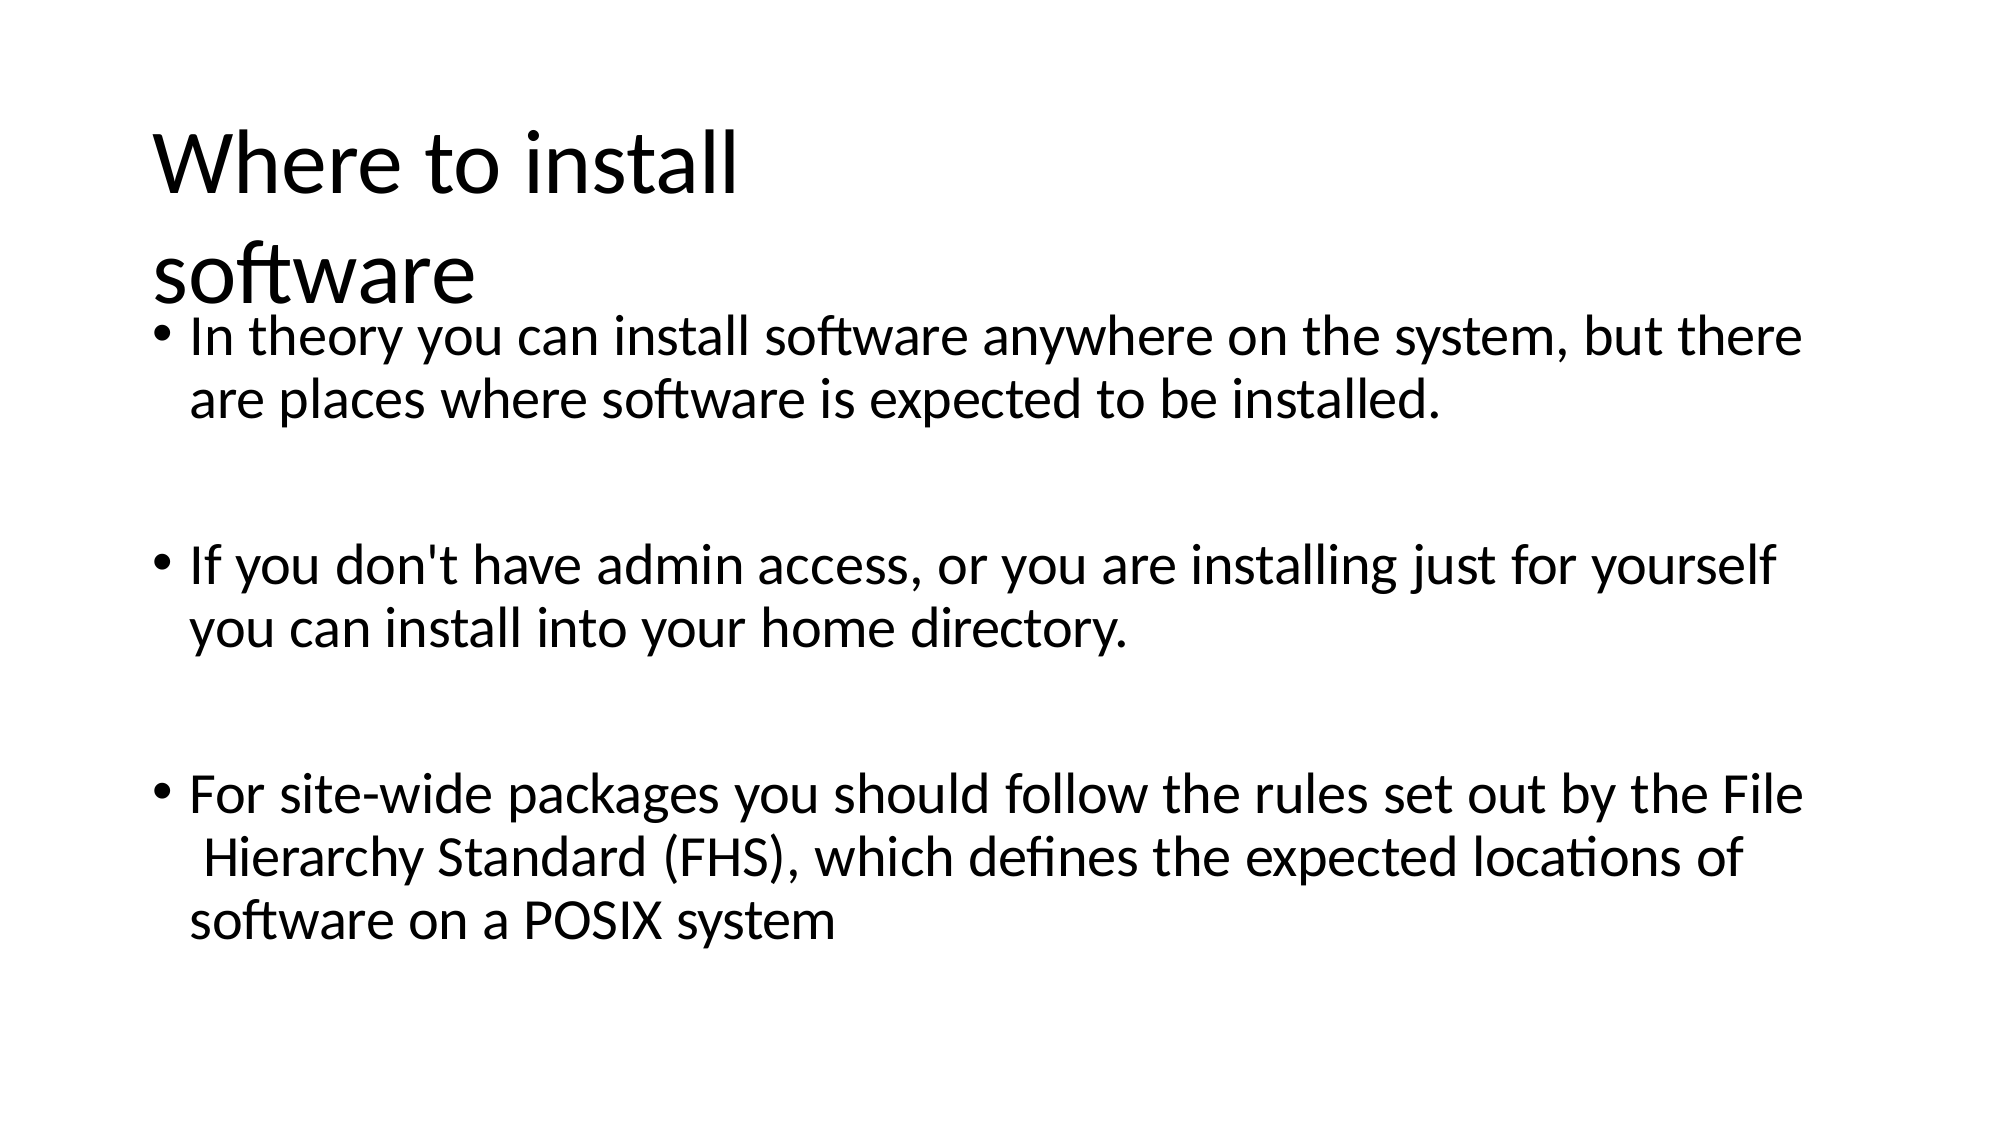

# Where to install software
In theory you can install software anywhere on the system, but there  are places where software is expected to be installed.

If you don't have admin access, or you are installing just for yourself  you can install into your home directory.

For site-wide packages you should follow the rules set out by the File  Hierarchy Standard (FHS), which defines the expected locations of  software on a POSIX system